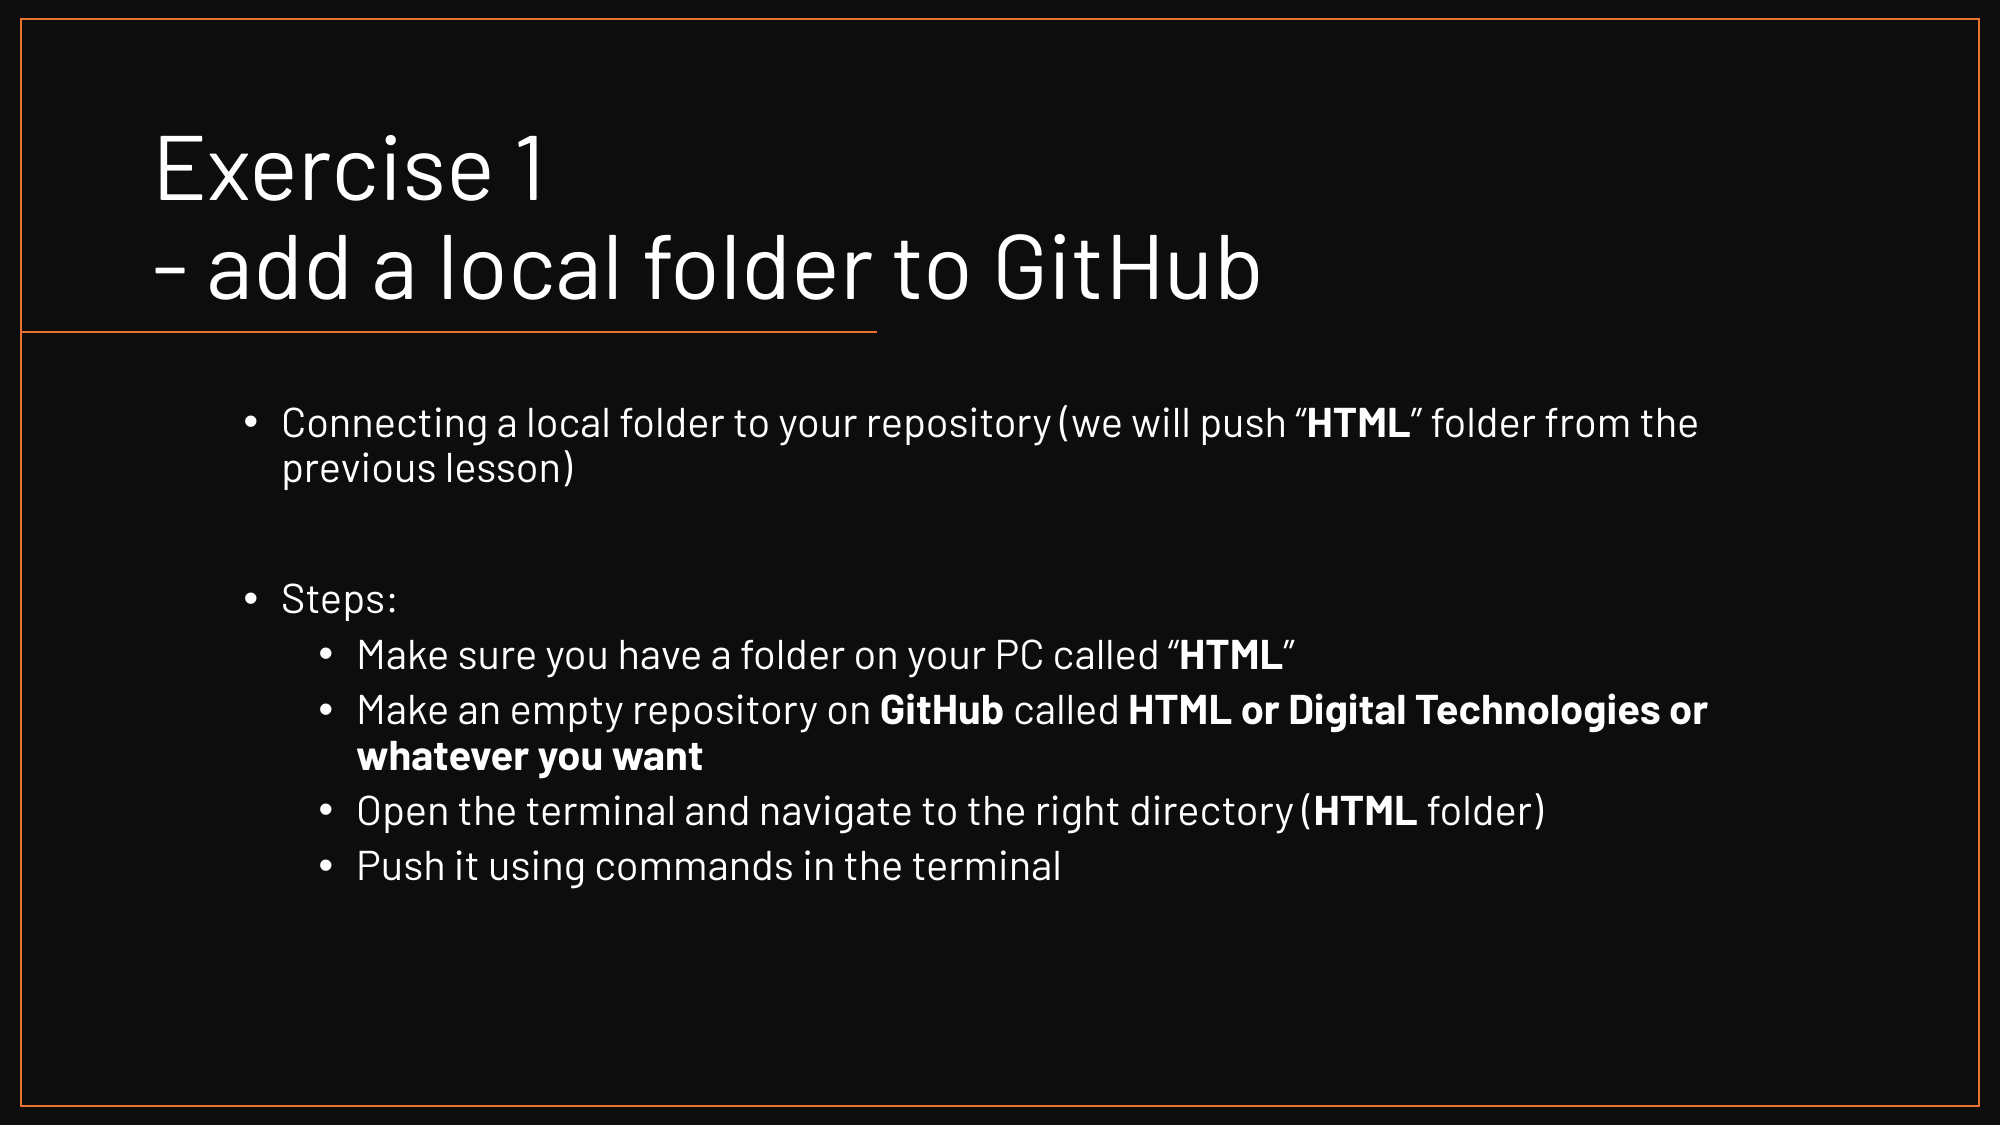

# Exercise 1 - add a local folder to GitHub
Connecting a local folder to your repository (we will push “HTML” folder from the previous lesson)

Steps:
Make sure you have a folder on your PC called “HTML”
Make an empty repository on GitHub called HTML or Digital Technologies or whatever you want
Open the terminal and navigate to the right directory (HTML folder)
Push it using commands in the terminal